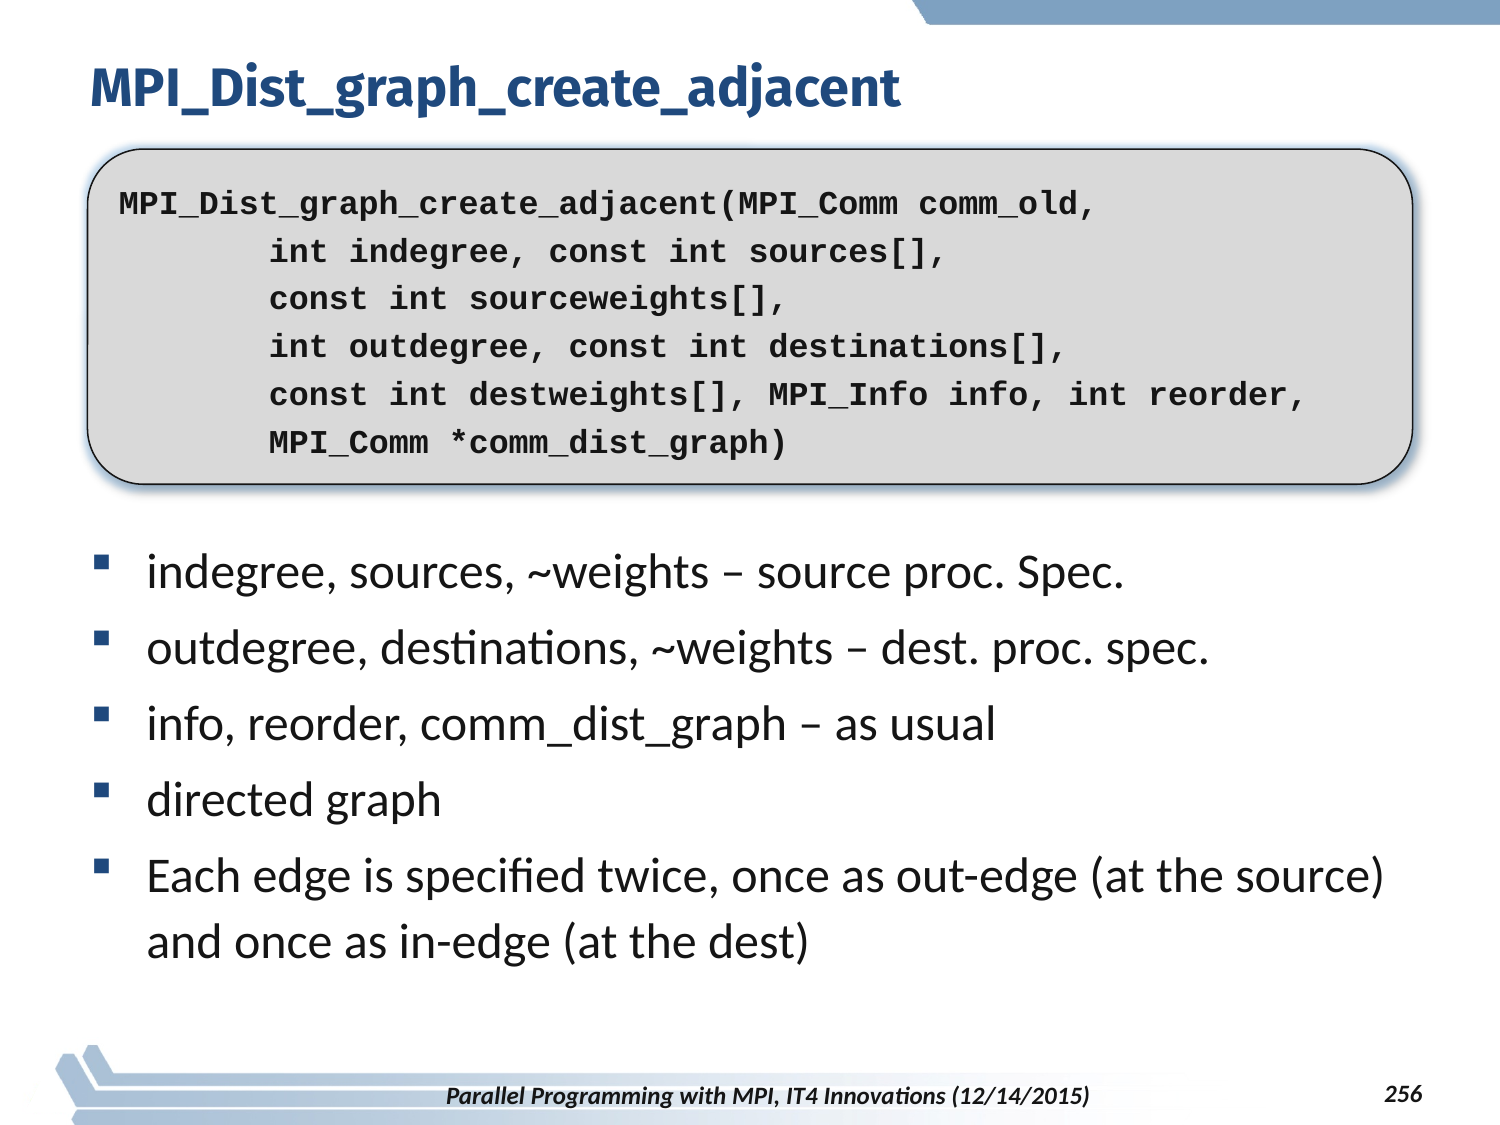

# MPI_Dist_graph_create_adjacent
MPI_Dist_graph_create_adjacent(MPI_Comm comm_old,
	int indegree, const int sources[],
	const int sourceweights[],
	int outdegree, const int destinations[],
	const int destweights[], MPI_Info info, int reorder,
	MPI_Comm *comm_dist_graph)
indegree, sources, ~weights – source proc. Spec.
outdegree, destinations, ~weights – dest. proc. spec.
info, reorder, comm_dist_graph – as usual
directed graph
Each edge is specified twice, once as out-edge (at the source) and once as in-edge (at the dest)
256
Parallel Programming with MPI, IT4 Innovations (12/14/2015)